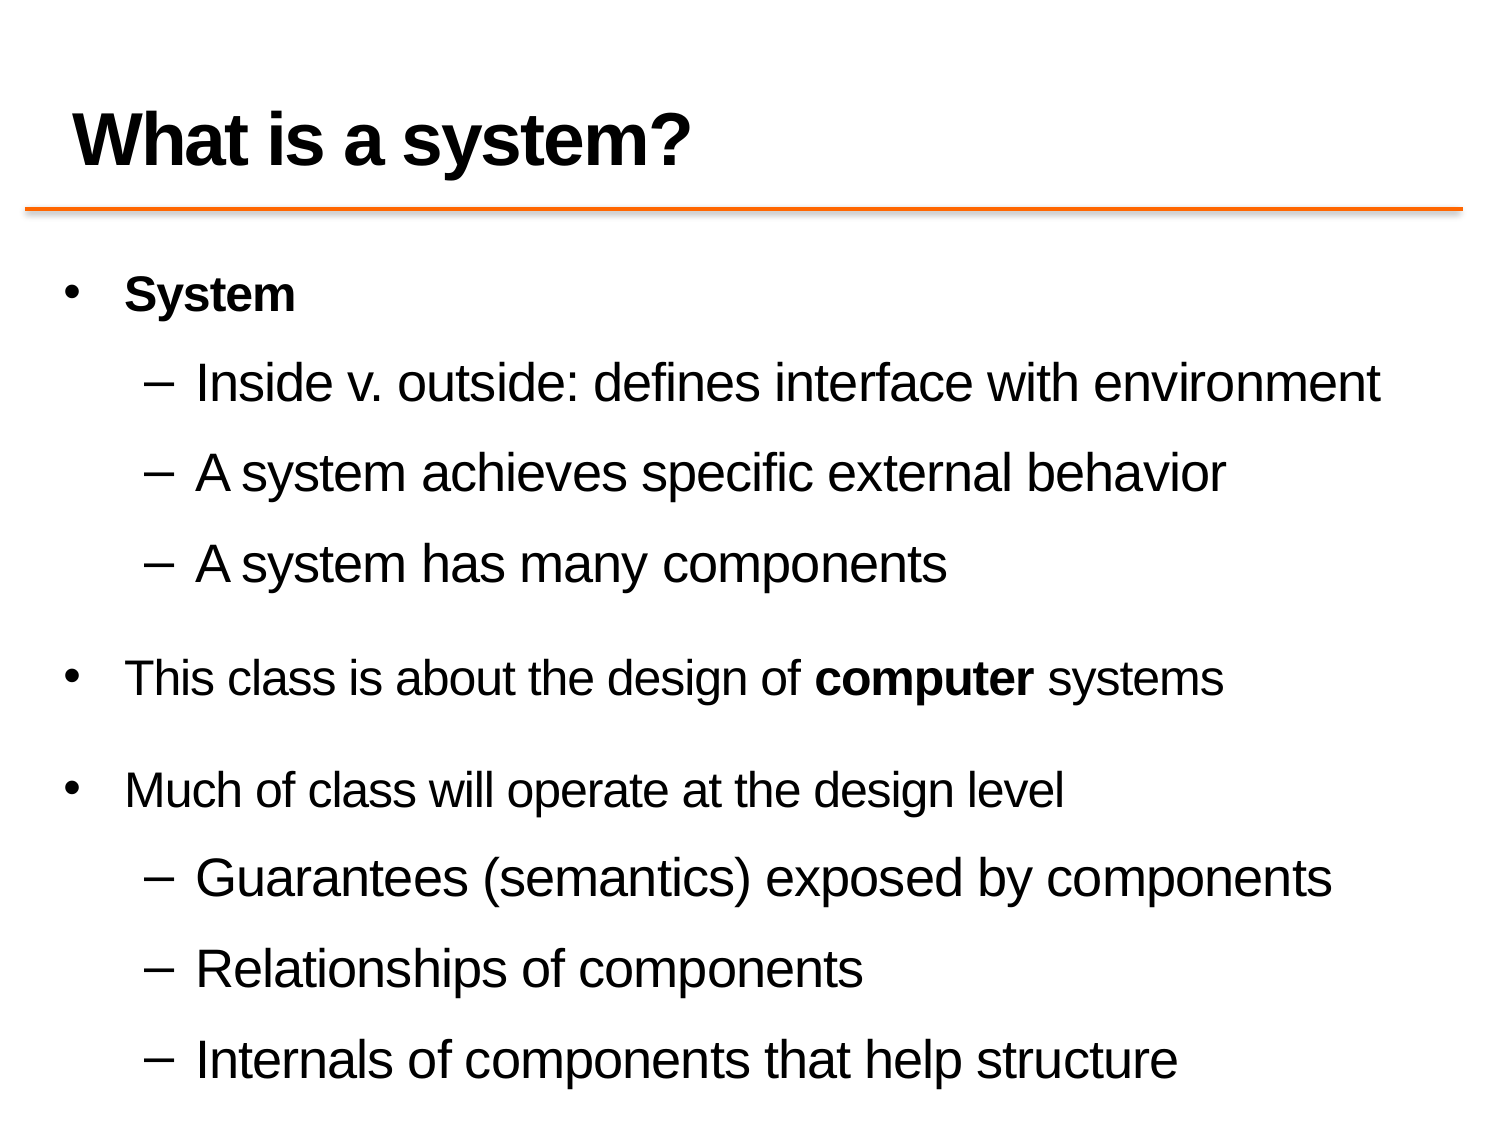

# What is a system?
System
Inside v. outside: defines interface with environment
A system achieves specific external behavior
A system has many components
This class is about the design of computer systems
Much of class will operate at the design level
Guarantees (semantics) exposed by components
Relationships of components
Internals of components that help structure